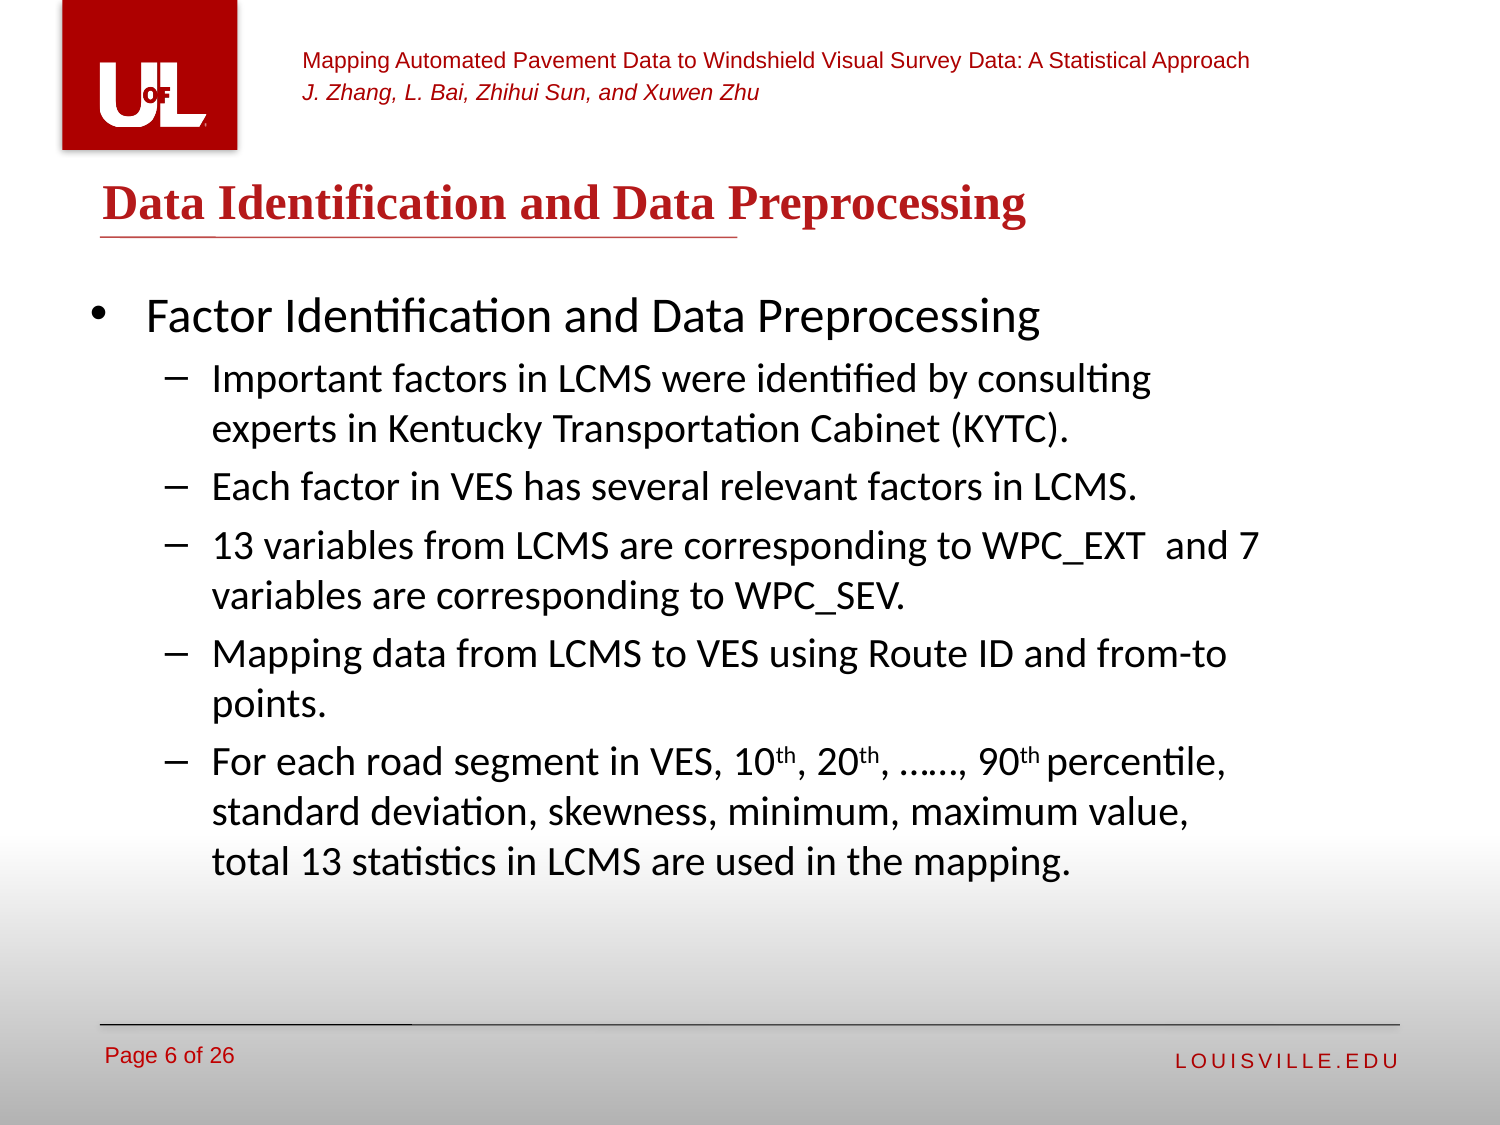

Mapping Automated Pavement Data to Windshield Visual Survey Data: A Statistical Approach
J. Zhang, L. Bai, Zhihui Sun, and Xuwen Zhu
# Data Identification and Data Preprocessing

Factor Identification and Data Preprocessing
Important factors in LCMS were identified by consulting experts in Kentucky Transportation Cabinet (KYTC).
Each factor in VES has several relevant factors in LCMS.
13 variables from LCMS are corresponding to WPC_EXT  and 7 variables are corresponding to WPC_SEV.
Mapping data from LCMS to VES using Route ID and from-to points.
For each road segment in VES, 10th, 20th, ……, 90th percentile, standard deviation, skewness, minimum, maximum value, total 13 statistics in LCMS are used in the mapping.
Page 6 of 26